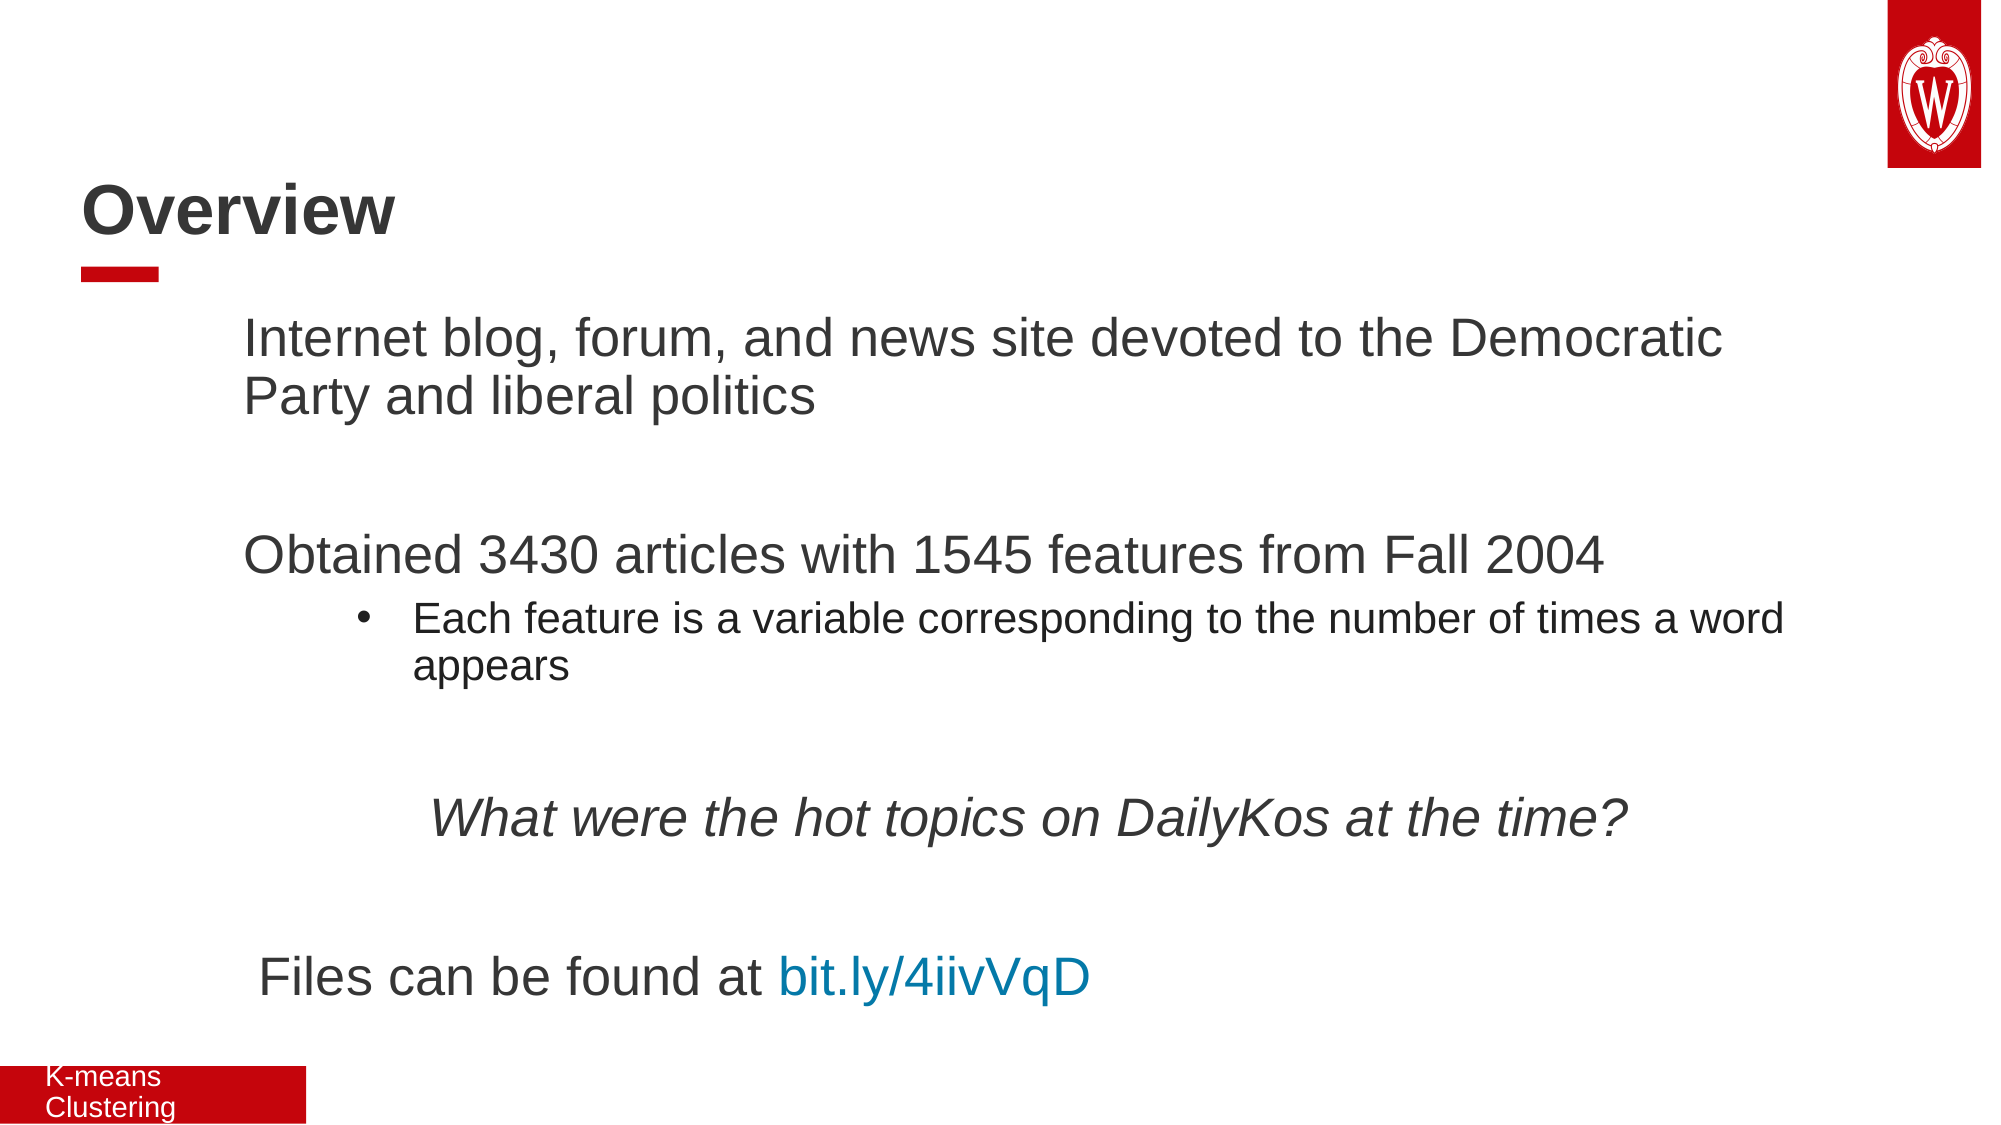

# Overview
Internet blog, forum, and news site devoted to the Democratic Party and liberal politics

Obtained 3430 articles with 1545 features from Fall 2004
Each feature is a variable corresponding to the number of times a word appears

What were the hot topics on DailyKos at the time?

 Files can be found at bit.ly/4iivVqD

K-means Clustering